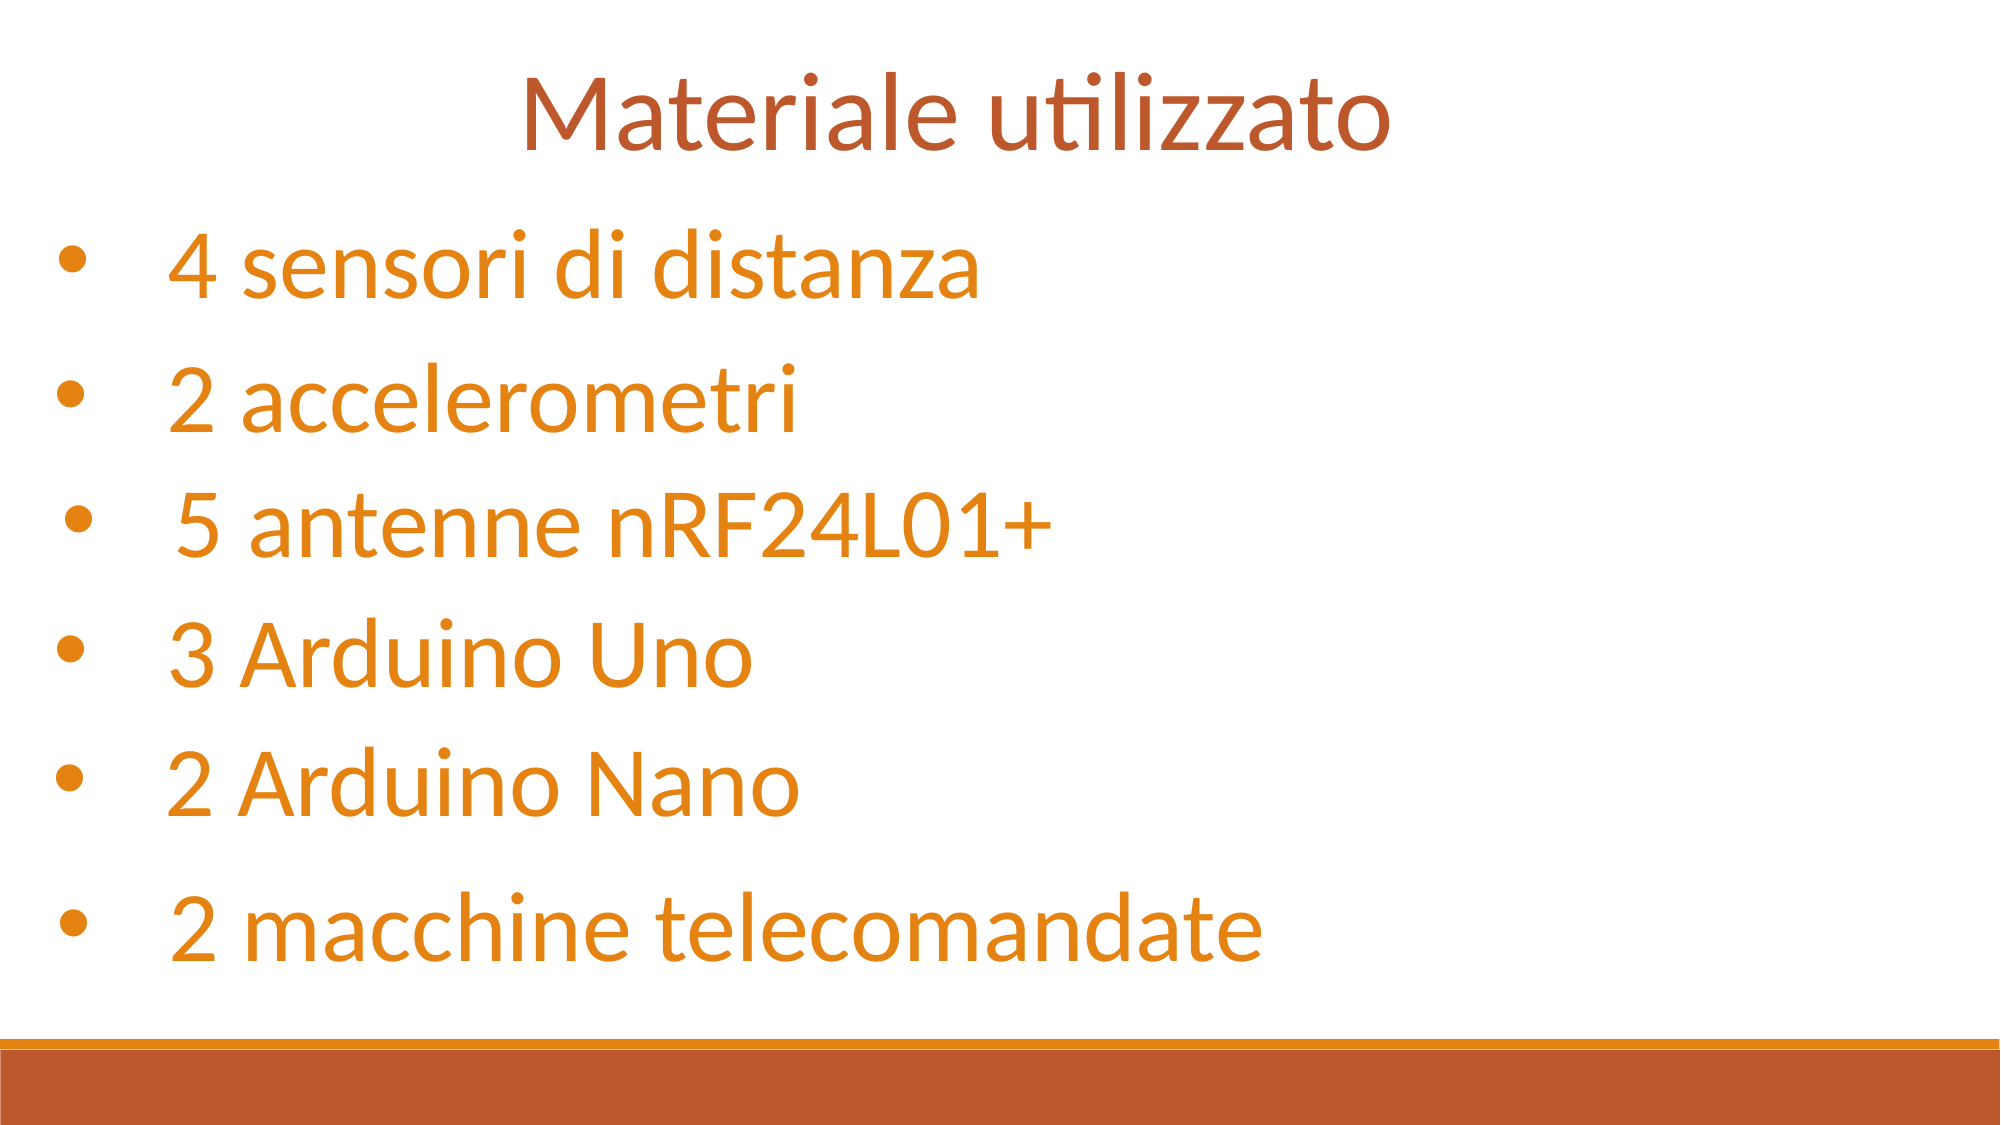

Materiale utilizzato
4 sensori di distanza
2 accelerometri
5 antenne nRF24L01+
3 Arduino Uno
2 Arduino Nano
2 macchine telecomandate